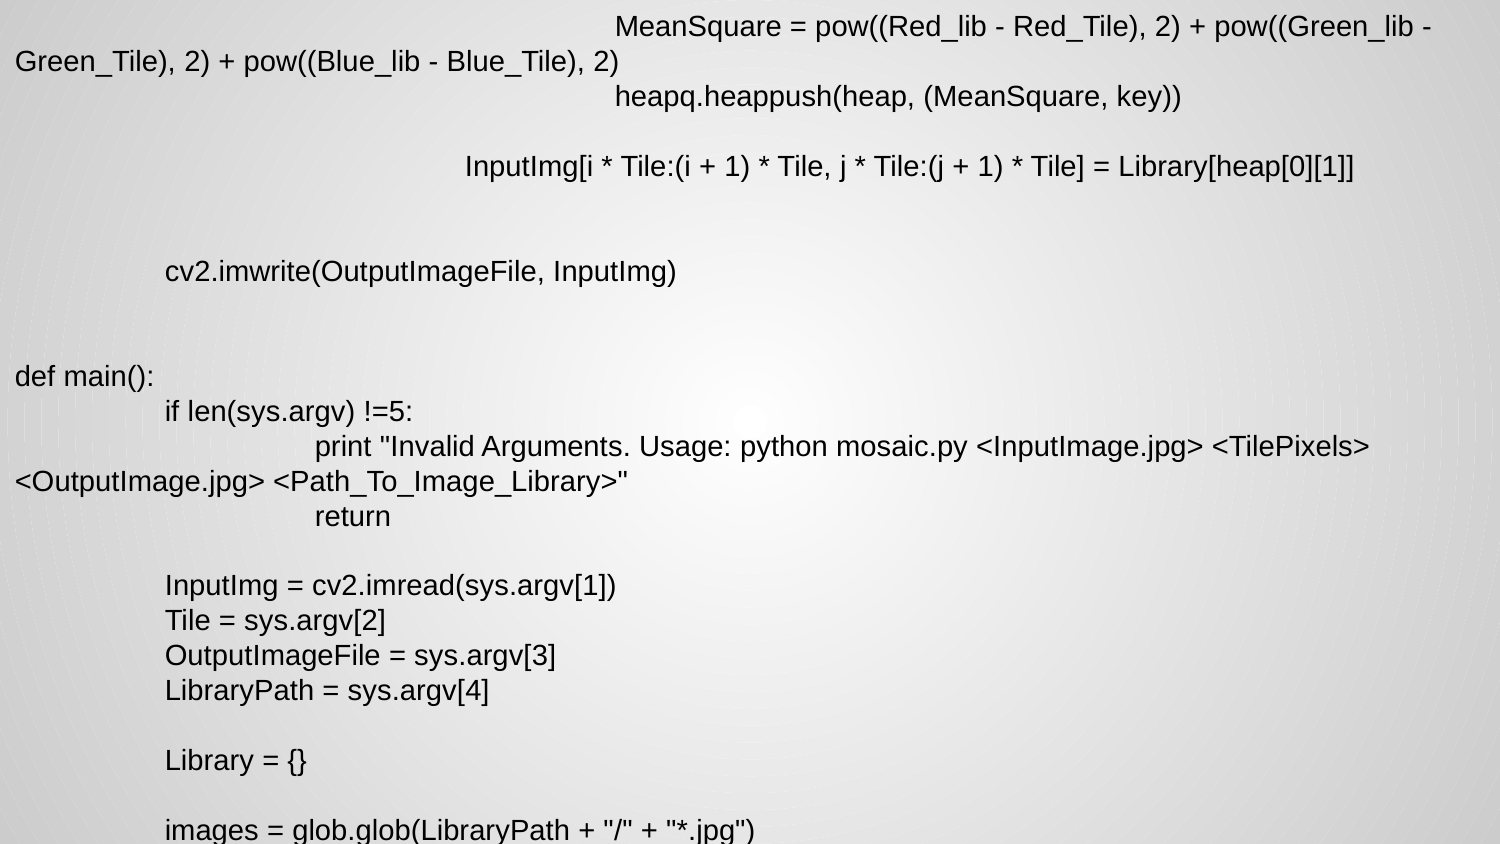

MeanSquare = pow((Red_lib - Red_Tile), 2) + pow((Green_lib - Green_Tile), 2) + pow((Blue_lib - Blue_Tile), 2)
				heapq.heappush(heap, (MeanSquare, key))

			InputImg[i * Tile:(i + 1) * Tile, j * Tile:(j + 1) * Tile] = Library[heap[0][1]]

	cv2.imwrite(OutputImageFile, InputImg)

def main():
	if len(sys.argv) !=5:
		print "Invalid Arguments. Usage: python mosaic.py <InputImage.jpg> <TilePixels> <OutputImage.jpg> <Path_To_Image_Library>"
		return

	InputImg = cv2.imread(sys.argv[1])
	Tile = sys.argv[2]
	OutputImageFile = sys.argv[3]
	LibraryPath = sys.argv[4]

	Library = {}

	images = glob.glob(LibraryPath + "/" + "*.jpg")